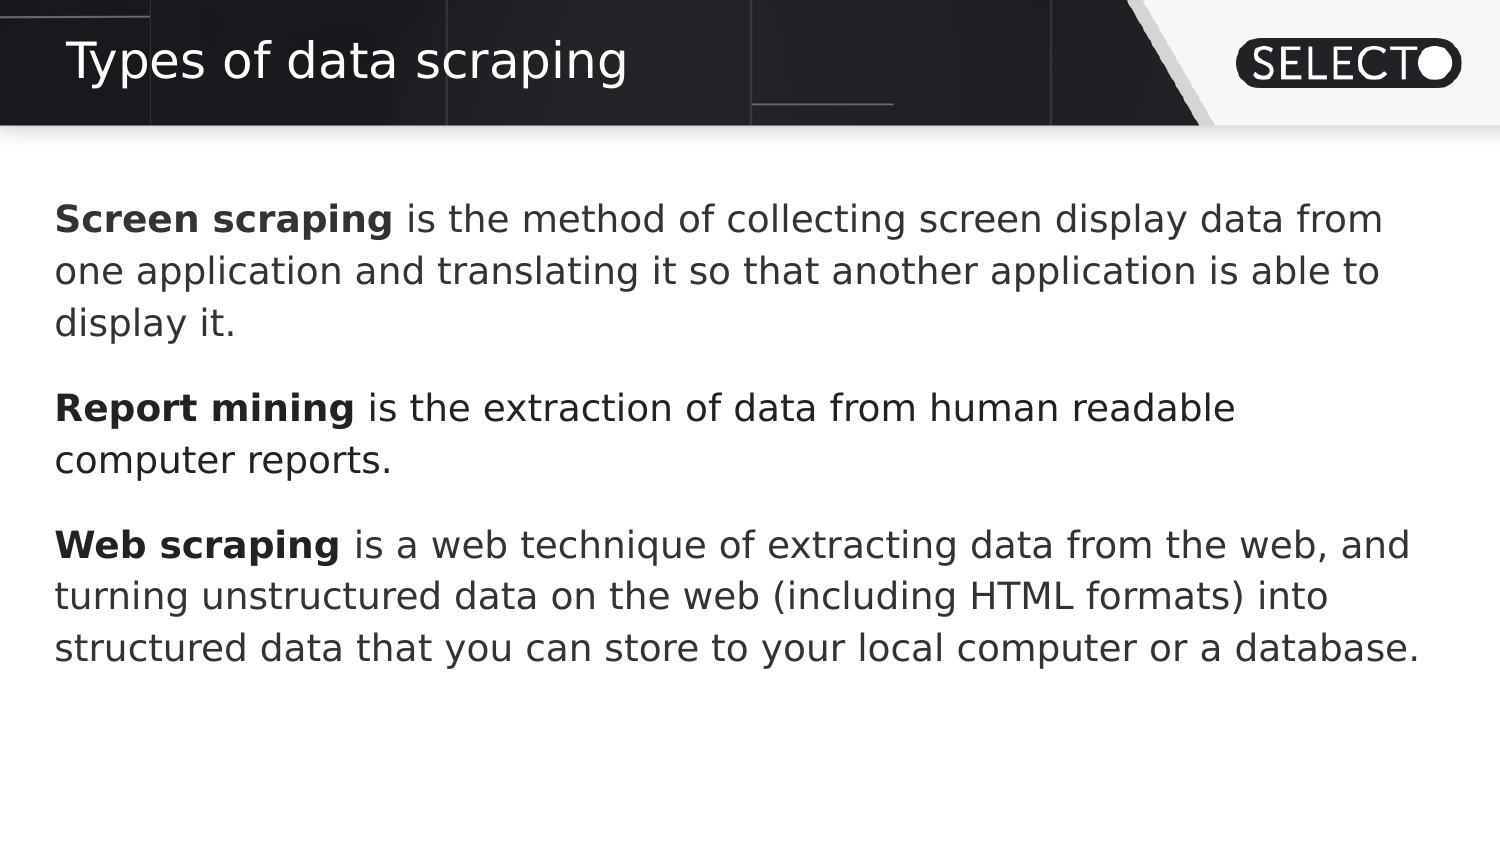

# Types of data scraping
Screen scraping is the method of collecting screen display data from one application and translating it so that another application is able to display it.
Report mining is the extraction of data from human readable computer reports.
Web scraping is a web technique of extracting data from the web, and turning unstructured data on the web (including HTML formats) into structured data that you can store to your local computer or a database.